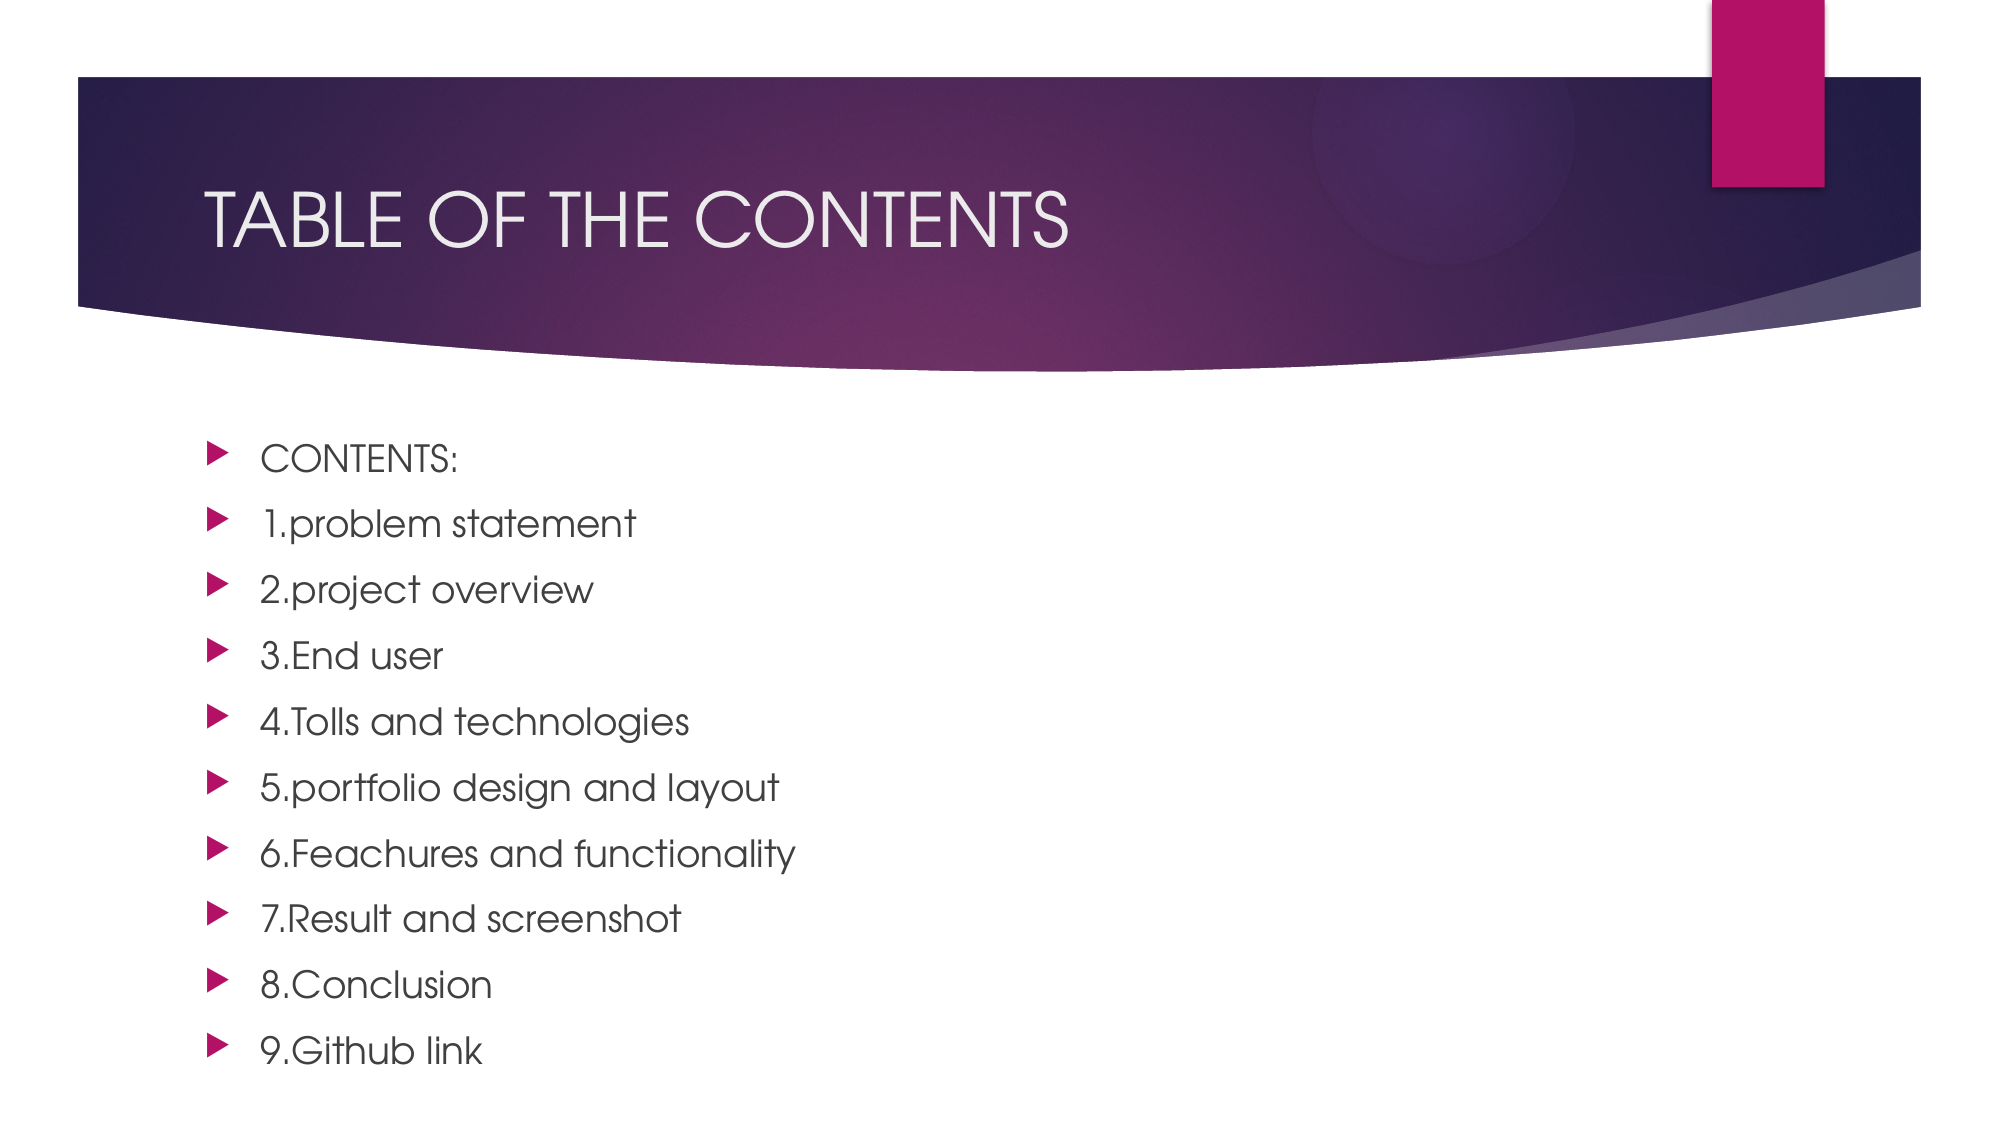

# TABLE OF THE CONTENTS
CONTENTS:
1.problem statement
2.project overview
3.End user
4.Tolls and technologies
5.portfolio design and layout
6.Feachures and functionality
7.Result and screenshot
8.Conclusion
9.Github link